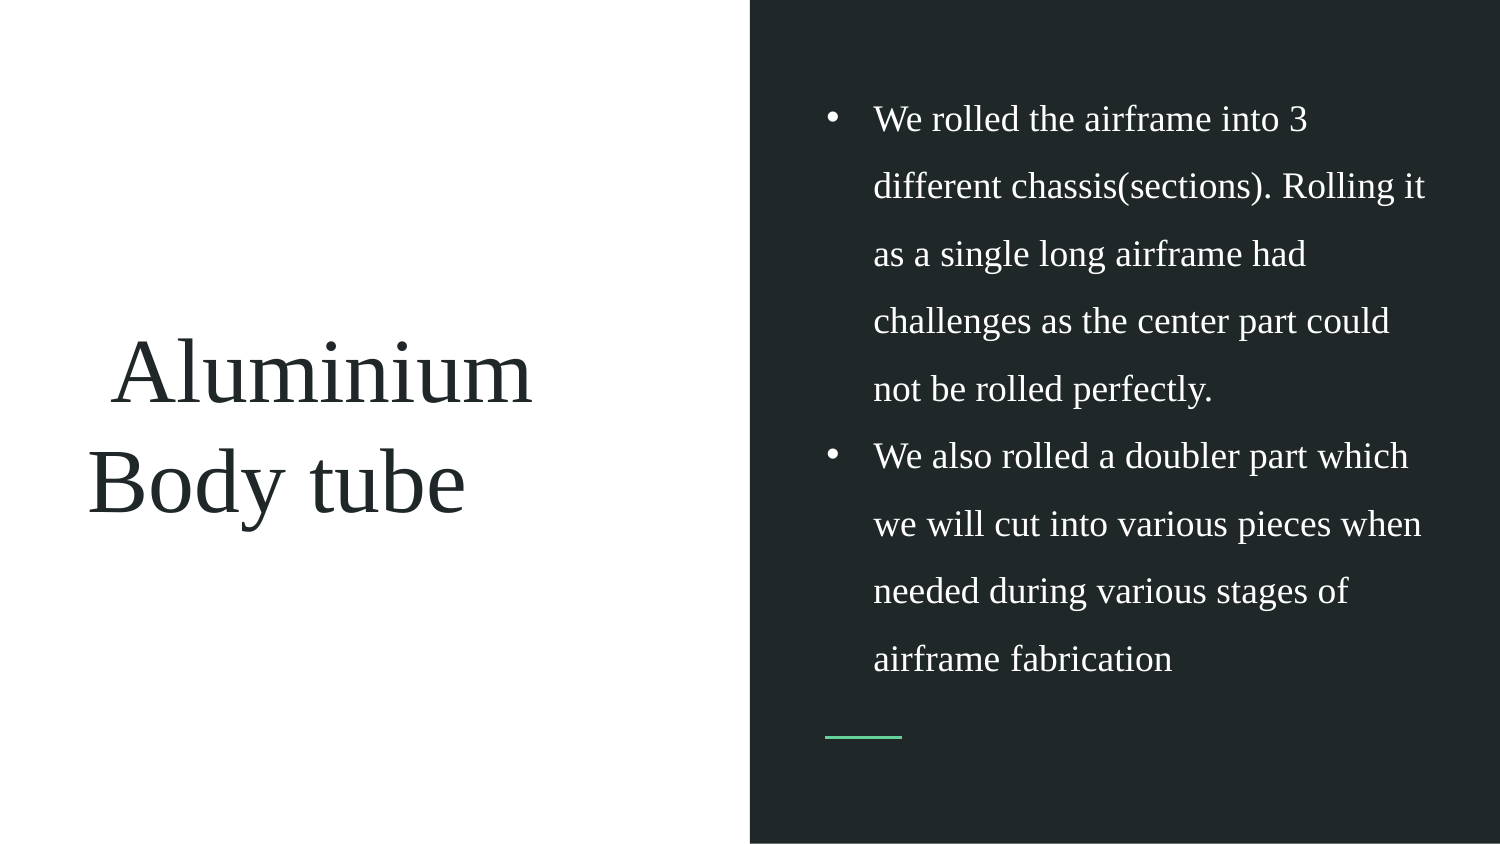

We rolled the airframe into 3 different chassis(sections). Rolling it as a single long airframe had challenges as the center part could not be rolled perfectly.
We also rolled a doubler part which we will cut into various pieces when needed during various stages of airframe fabrication

# Aluminium Body tube